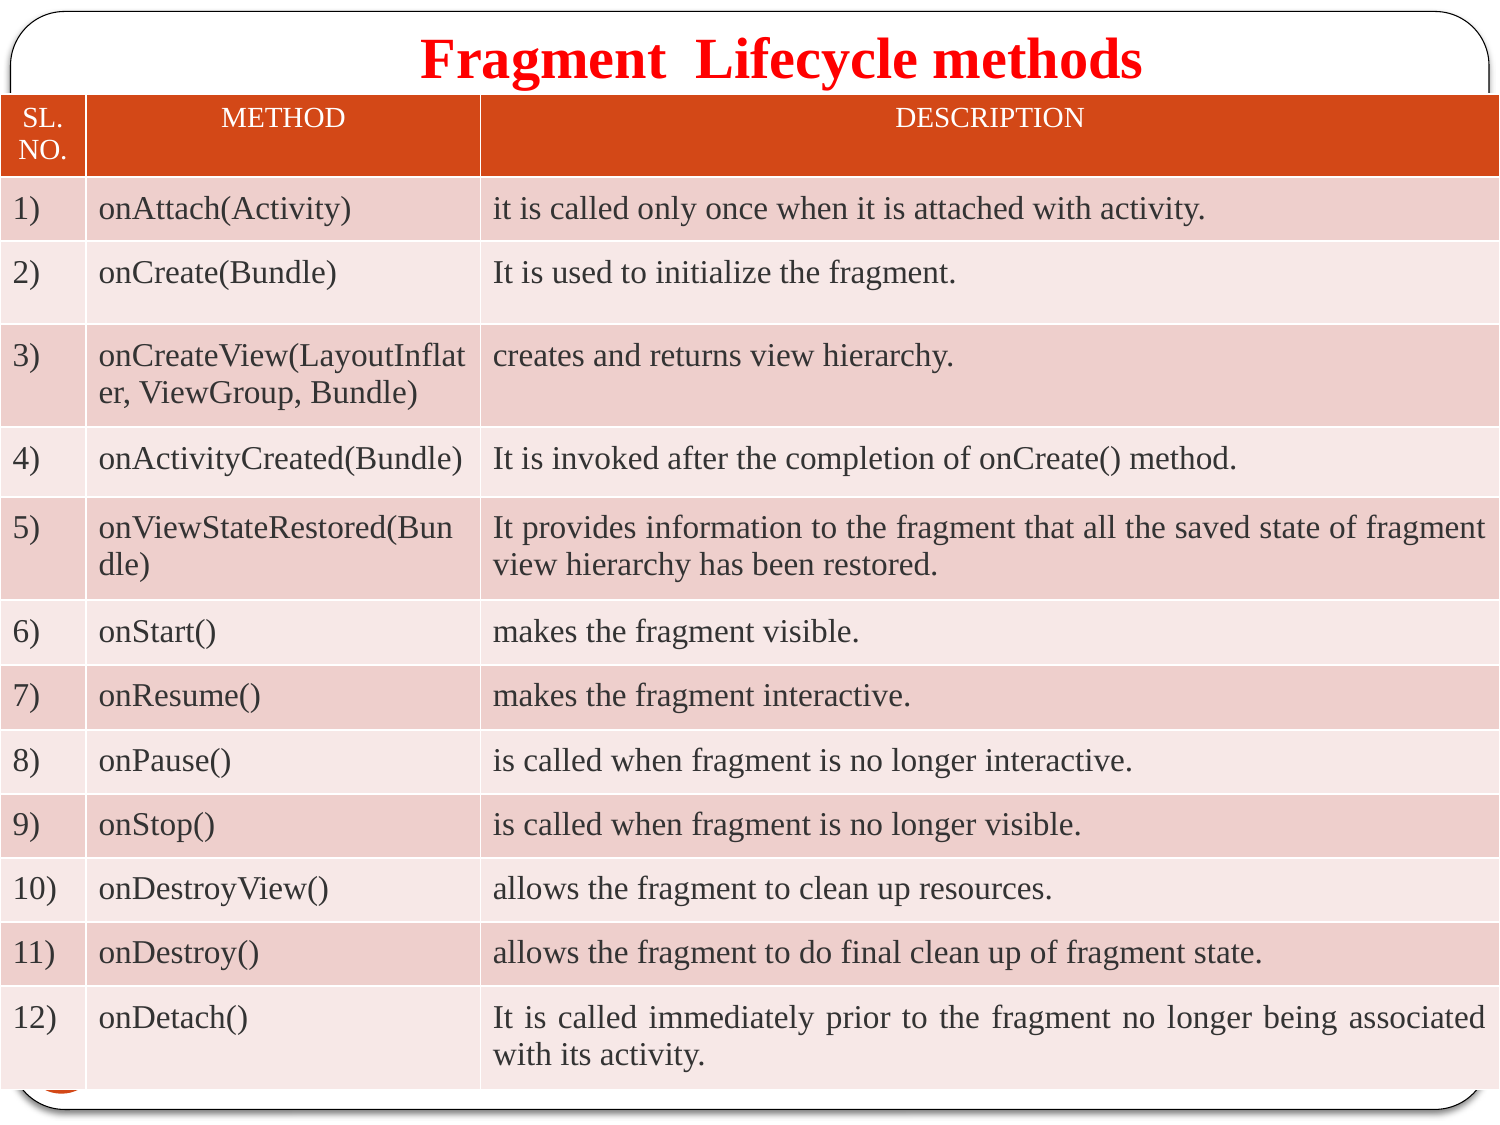

# Fragment  Lifecycle methods

| SL. NO. | METHOD | DESCRIPTION |
| --- | --- | --- |
| 1) | onAttach(Activity) | it is called only once when it is attached with activity. |
| 2) | onCreate(Bundle) | It is used to initialize the fragment. |
| 3) | onCreateView(LayoutInflater, ViewGroup, Bundle) | creates and returns view hierarchy. |
| 4) | onActivityCreated(Bundle) | It is invoked after the completion of onCreate() method. |
| 5) | onViewStateRestored(Bundle) | It provides information to the fragment that all the saved state of fragment view hierarchy has been restored. |
| 6) | onStart() | makes the fragment visible. |
| 7) | onResume() | makes the fragment interactive. |
| 8) | onPause() | is called when fragment is no longer interactive. |
| 9) | onStop() | is called when fragment is no longer visible. |
| 10) | onDestroyView() | allows the fragment to clean up resources. |
| 11) | onDestroy() | allows the fragment to do final clean up of fragment state. |
| 12) | onDetach() | It is called immediately prior to the fragment no longer being associated with its activity. |
182